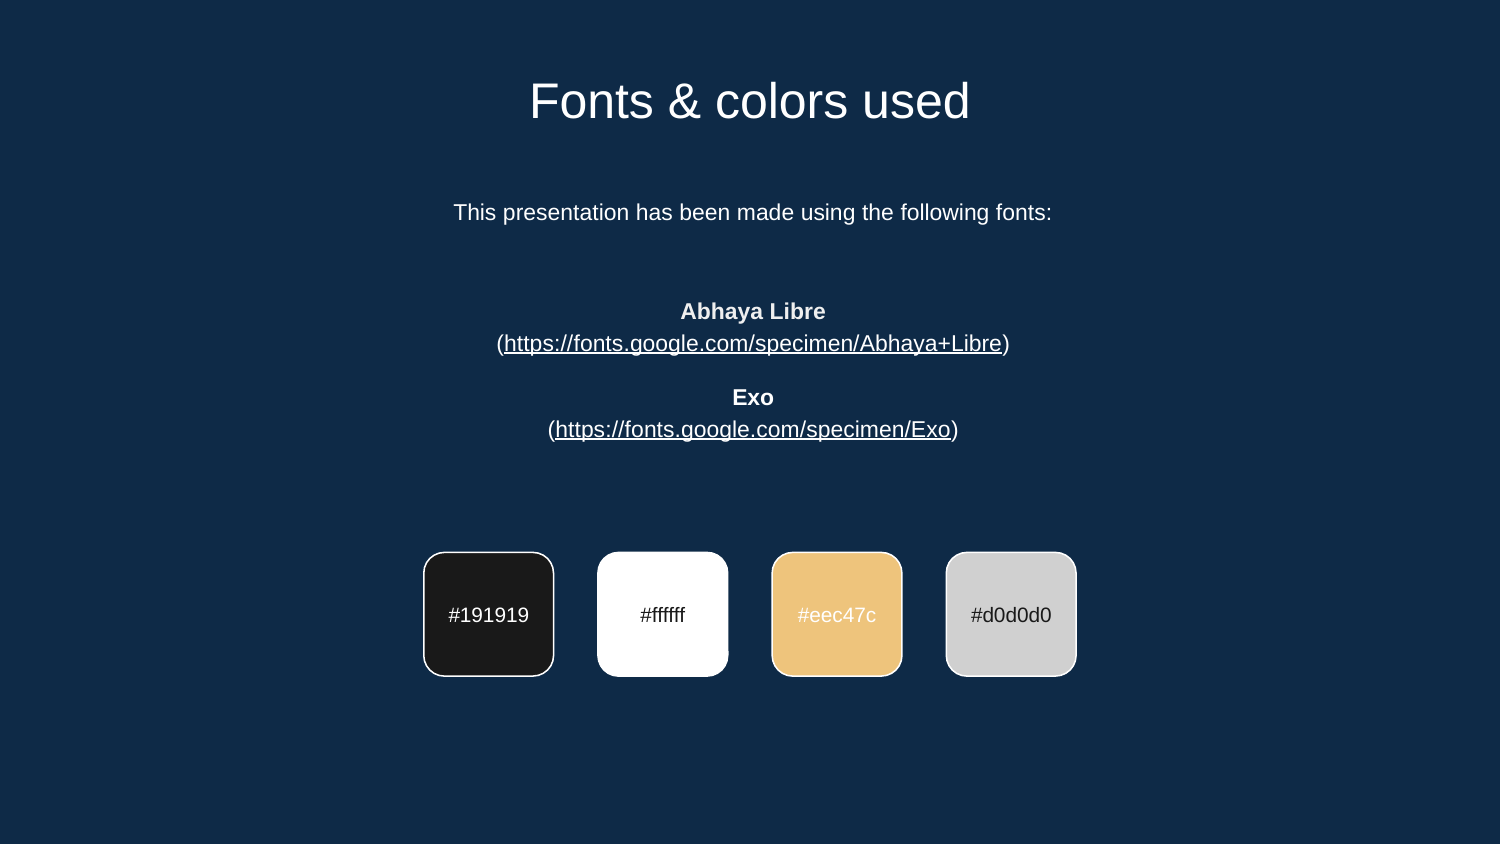

# Fonts & colors used
This presentation has been made using the following fonts:

Abhaya Libre
(https://fonts.google.com/specimen/Abhaya+Libre)

Exo
(https://fonts.google.com/specimen/Exo)

#191919
#ffffff
#eec47c
#d0d0d0